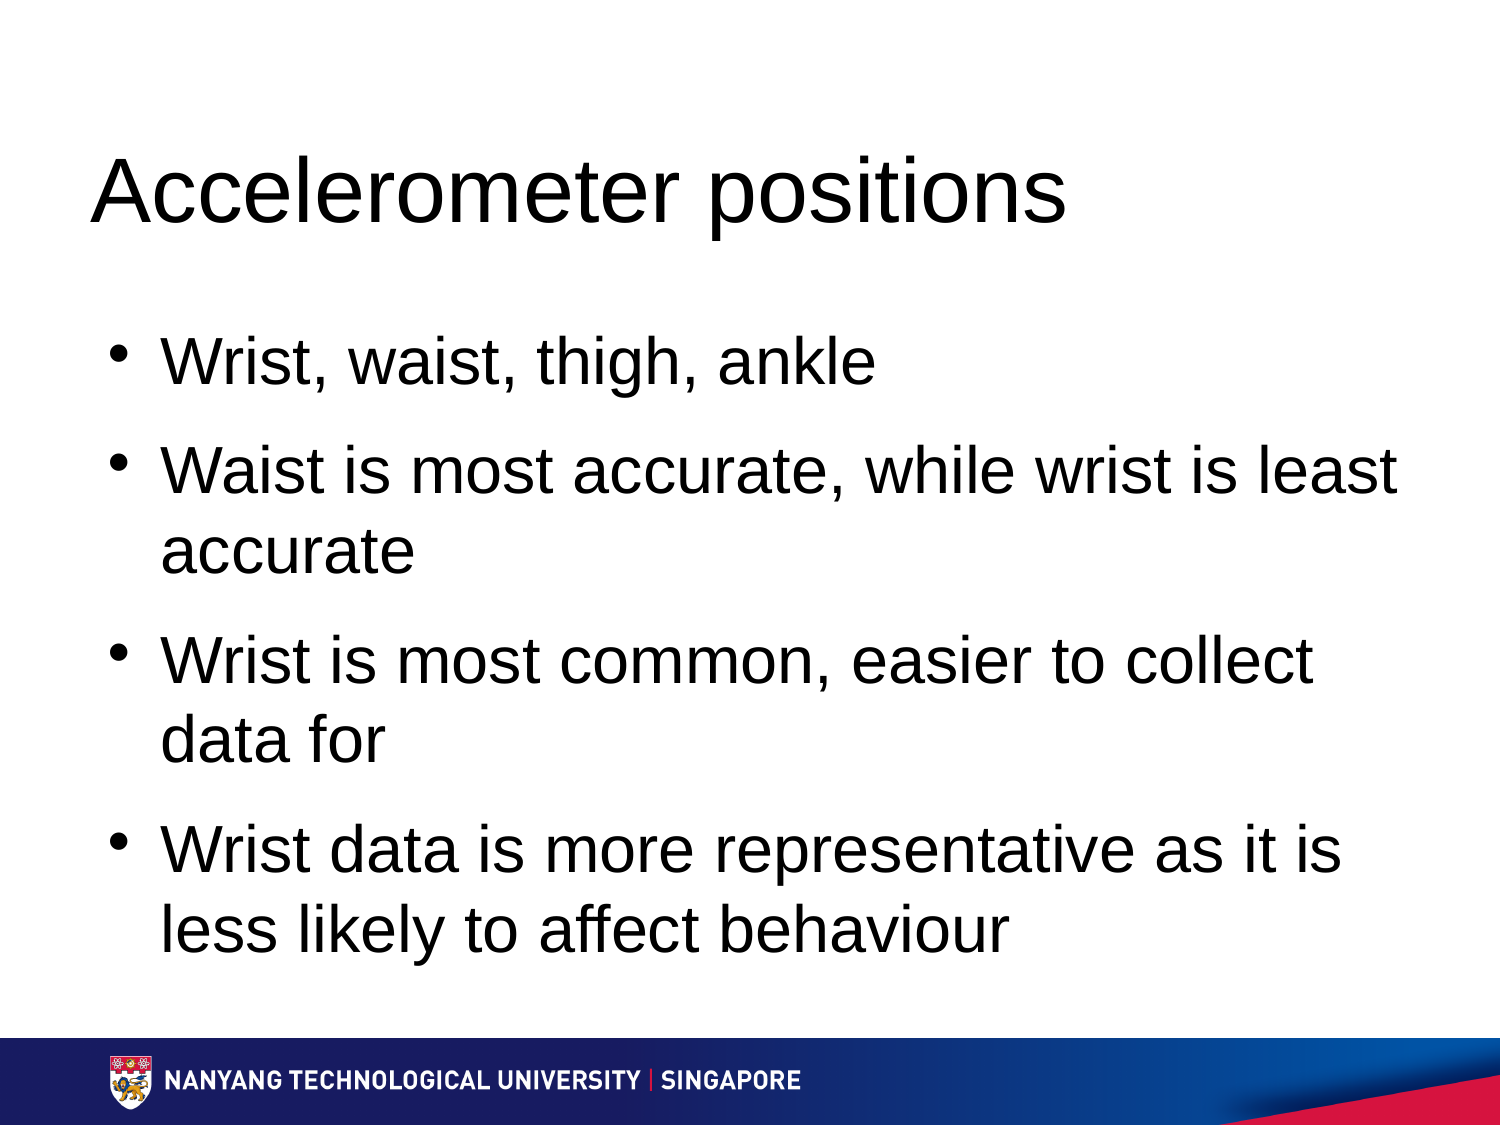

# Accelerometer positions
Wrist, waist, thigh, ankle
Waist is most accurate, while wrist is least accurate
Wrist is most common, easier to collect data for
Wrist data is more representative as it is less likely to affect behaviour